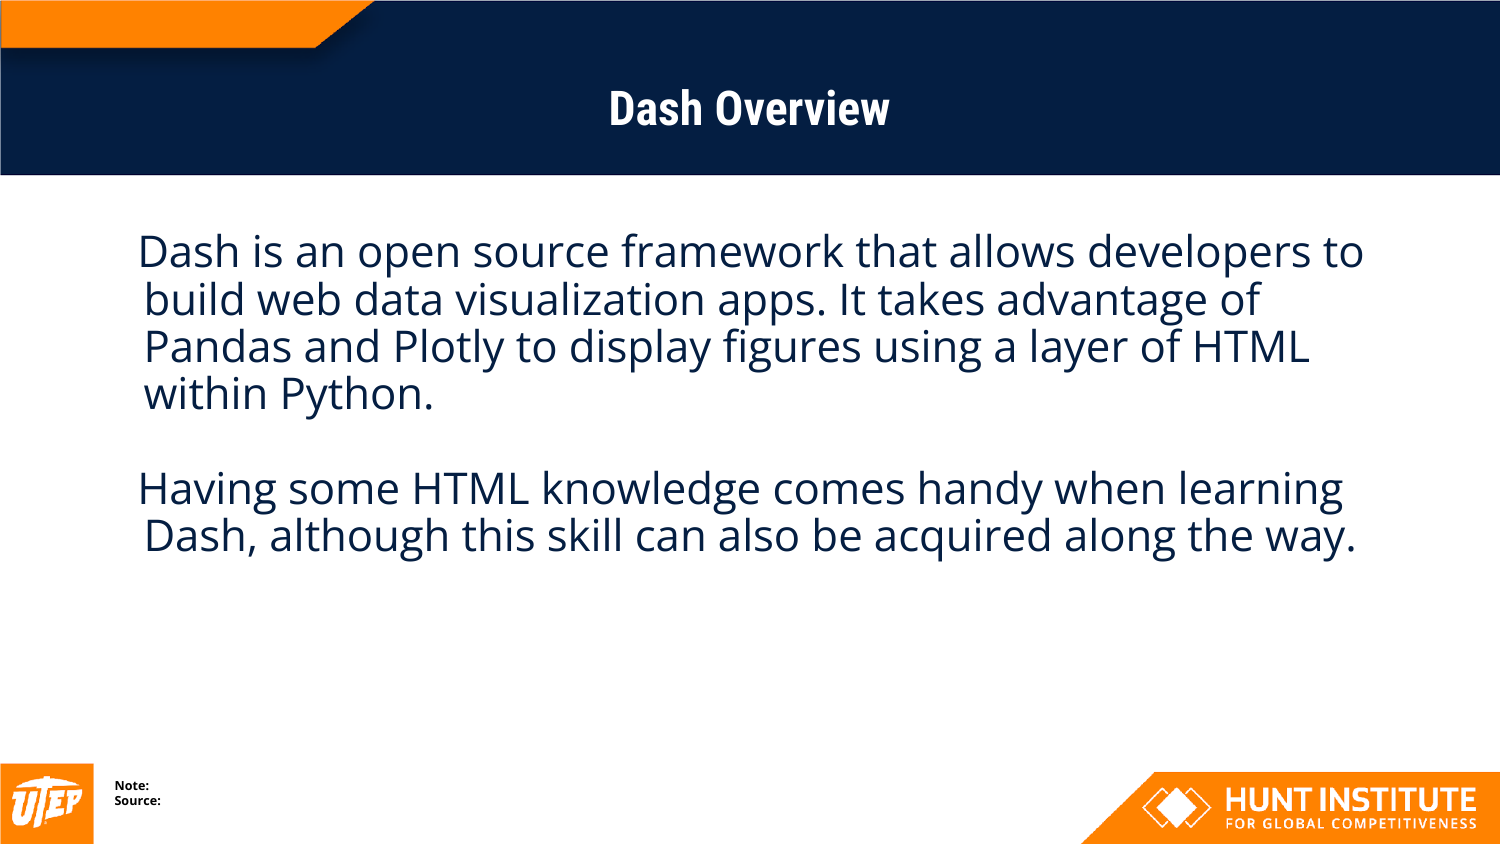

# Dash Overview
Dash is an open source framework that allows developers to build web data visualization apps. It takes advantage of Pandas and Plotly to display figures using a layer of HTML within Python.

Having some HTML knowledge comes handy when learning Dash, although this skill can also be acquired along the way.
Note:
Source: